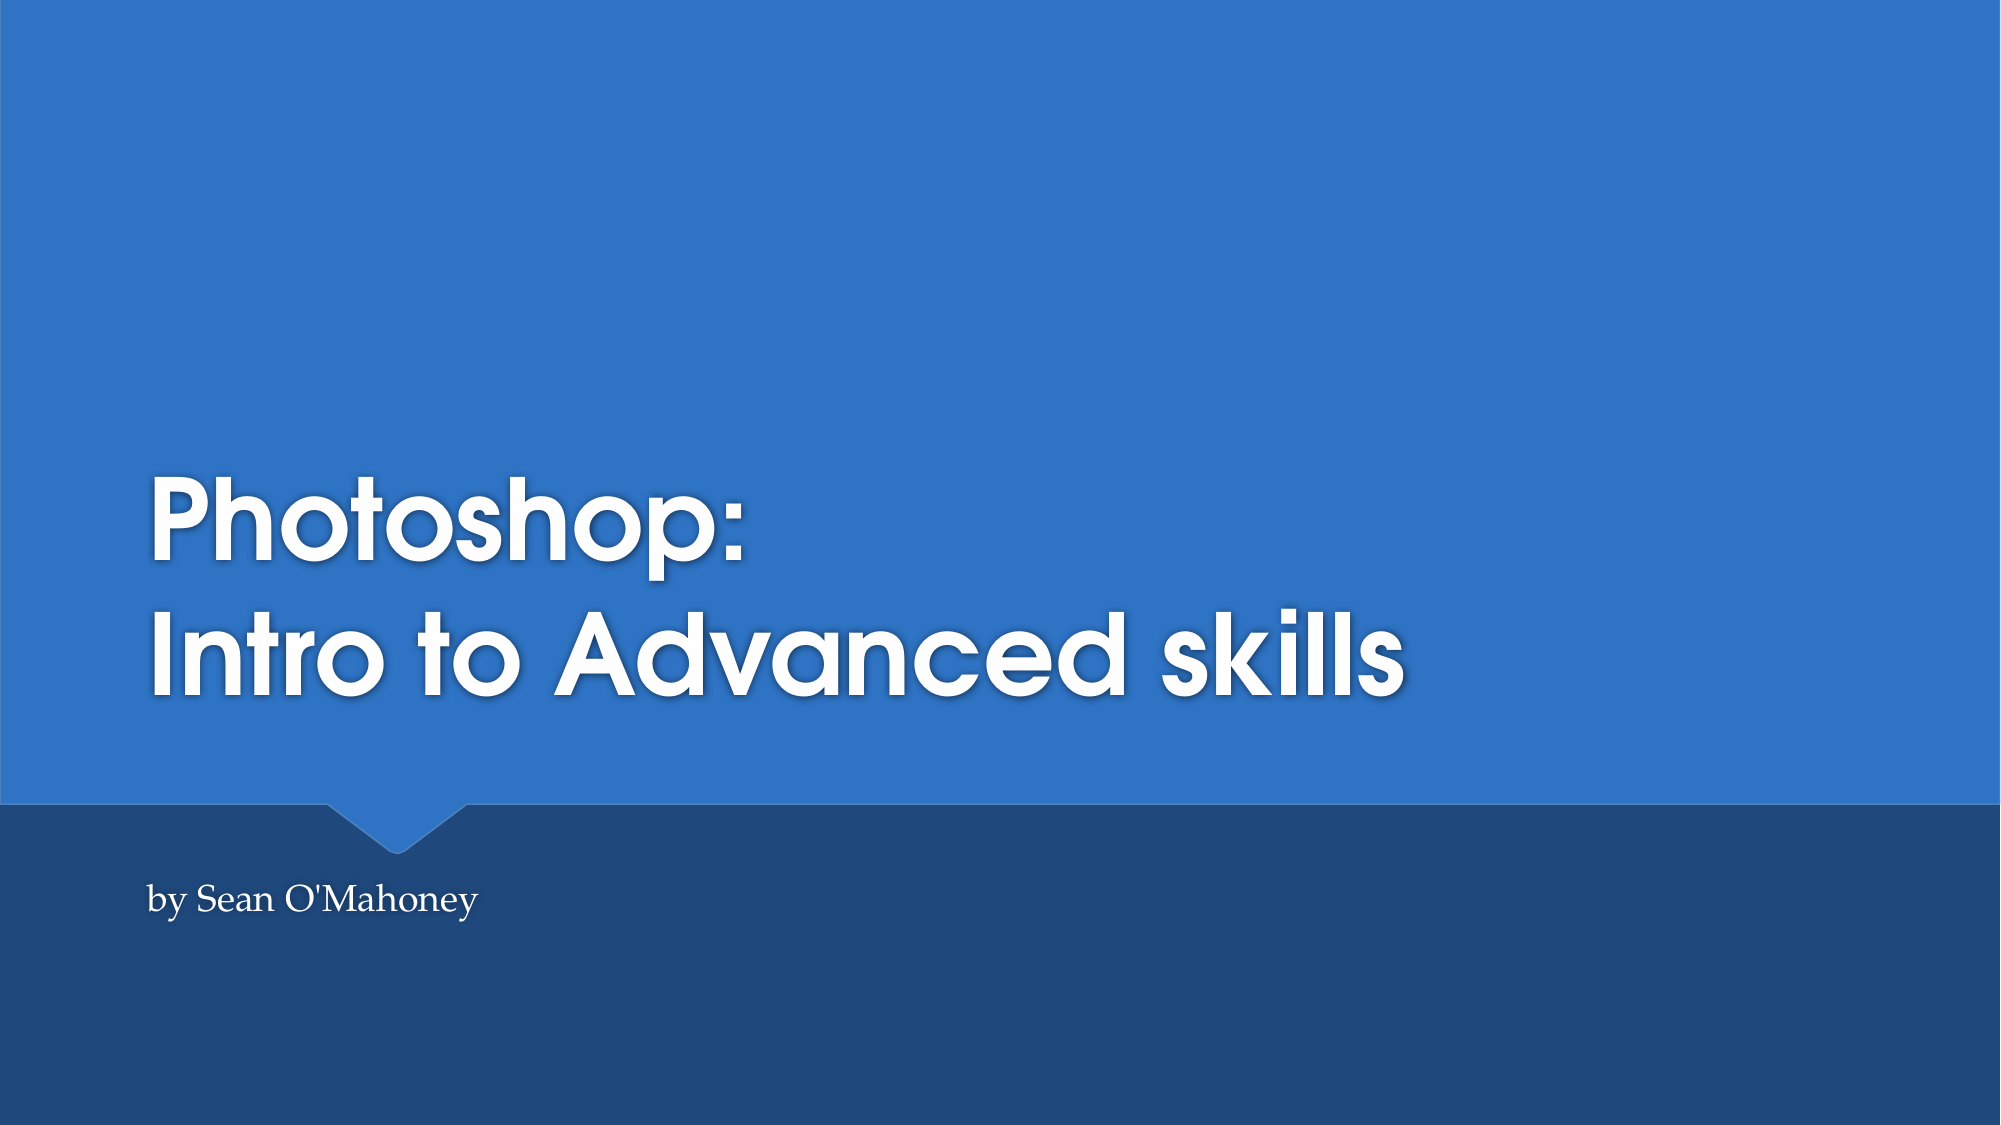

# Photoshop: Intro to Advanced skills
by Sean O'Mahoney